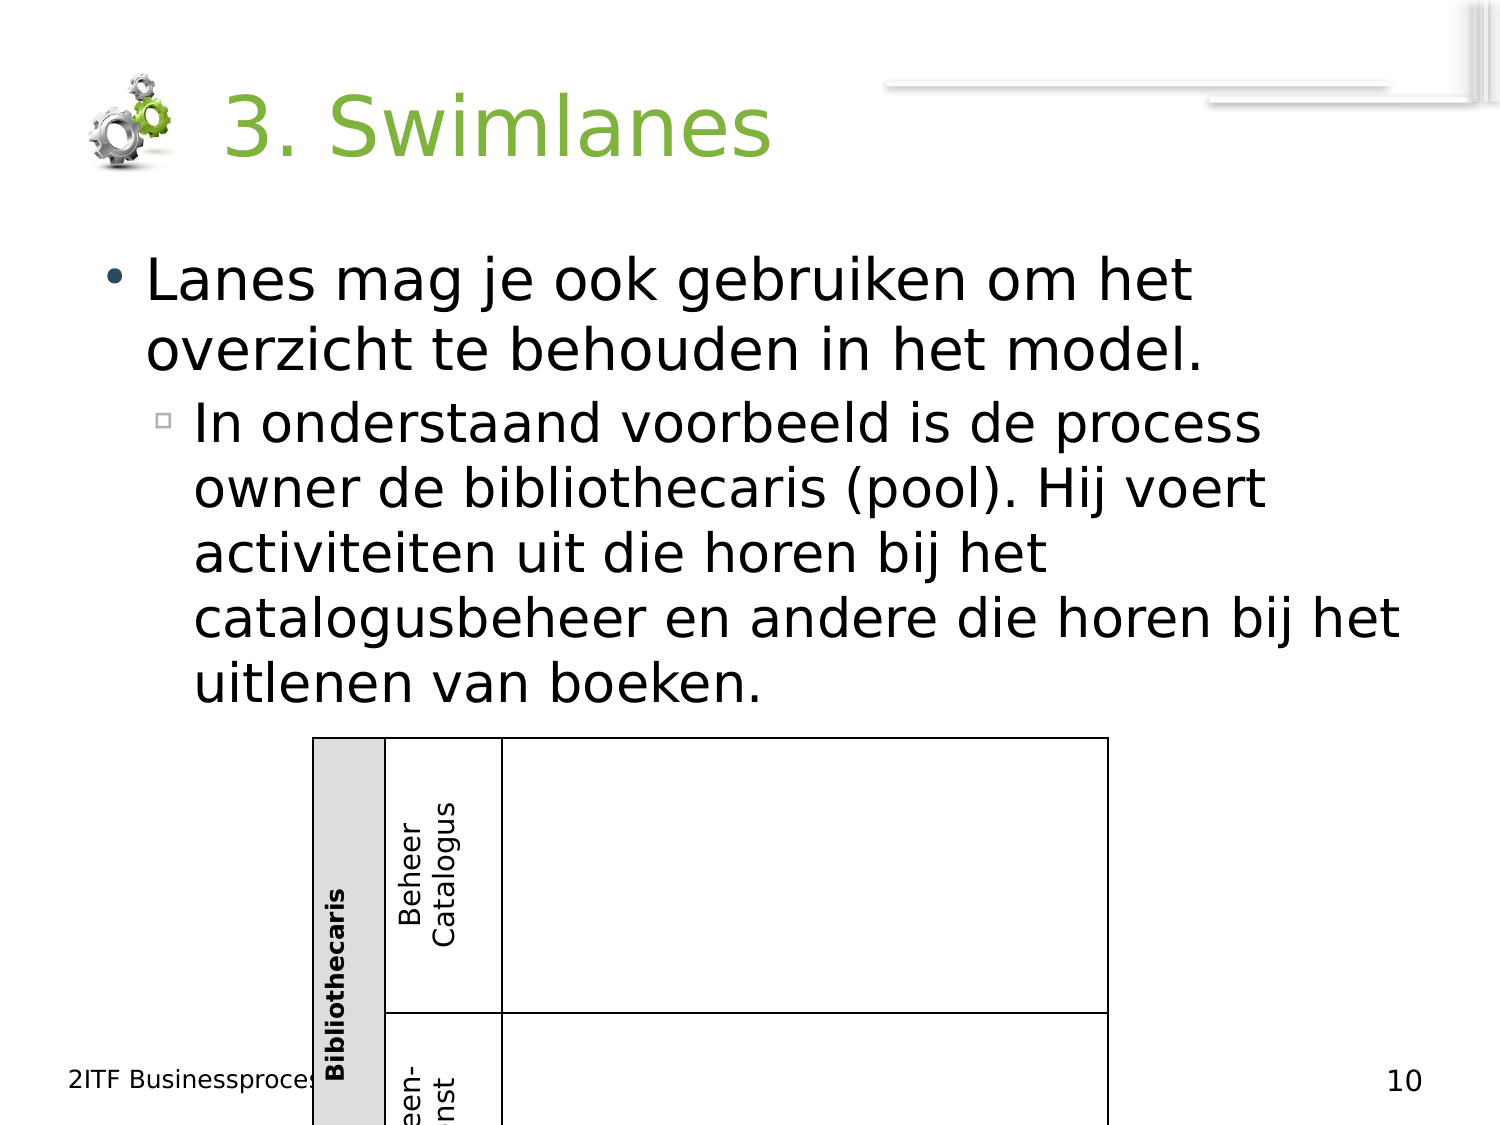

# 3. Swimlanes
Lanes mag je ook gebruiken om het overzicht te behouden in het model.
In onderstaand voorbeeld is de process owner de bibliothecaris (pool). Hij voert activiteiten uit die horen bij het catalogusbeheer en andere die horen bij het uitlenen van boeken.
| Bibliothecaris | Beheer Catalogus |  |
| --- | --- | --- |
|  | Uitleen-dienst |  |
10